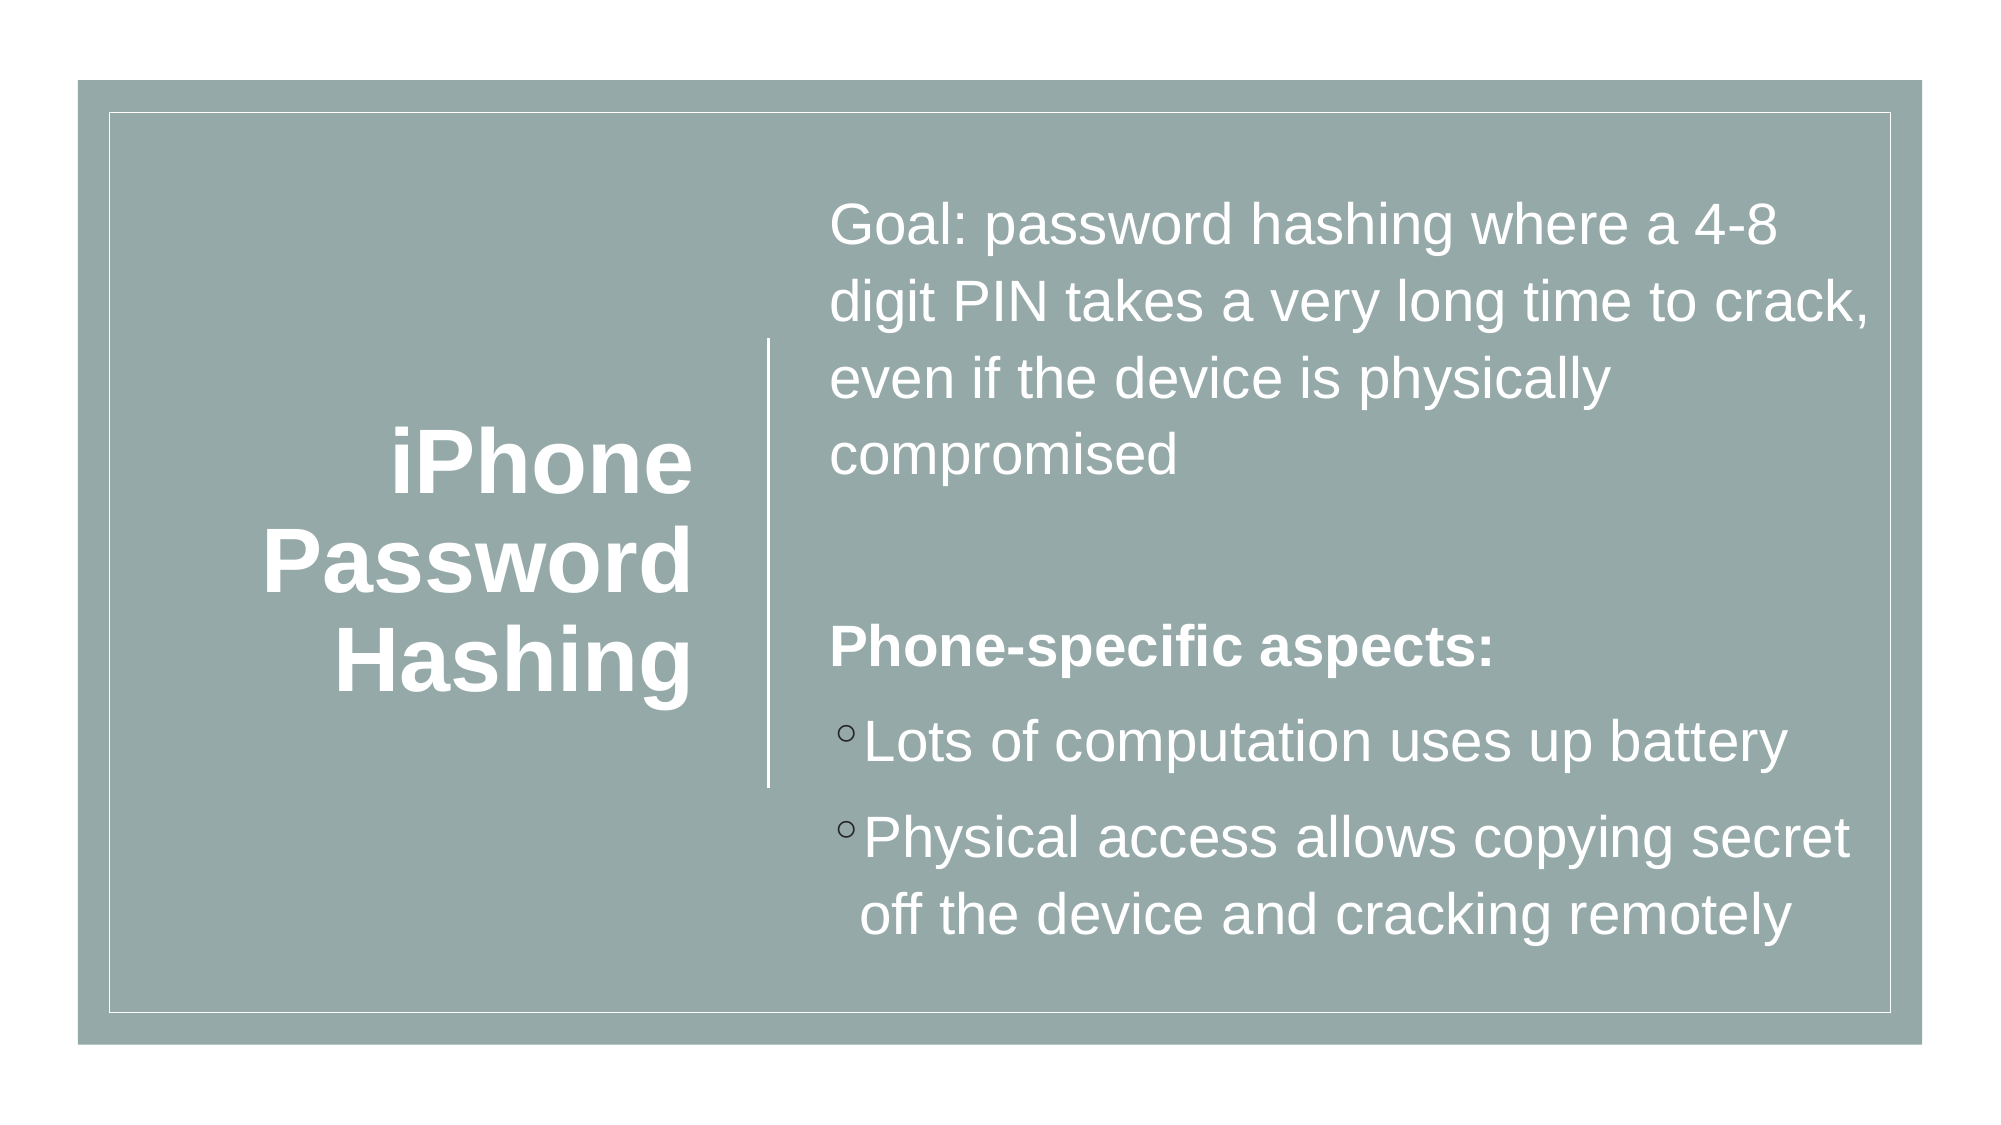

# iPhone Password Hashing
Goal: password hashing where a 4-8 digit PIN takes a very long time to crack, even if the device is physically compromised

Phone-specific aspects:
Lots of computation uses up battery
Physical access allows copying secret off the device and cracking remotely